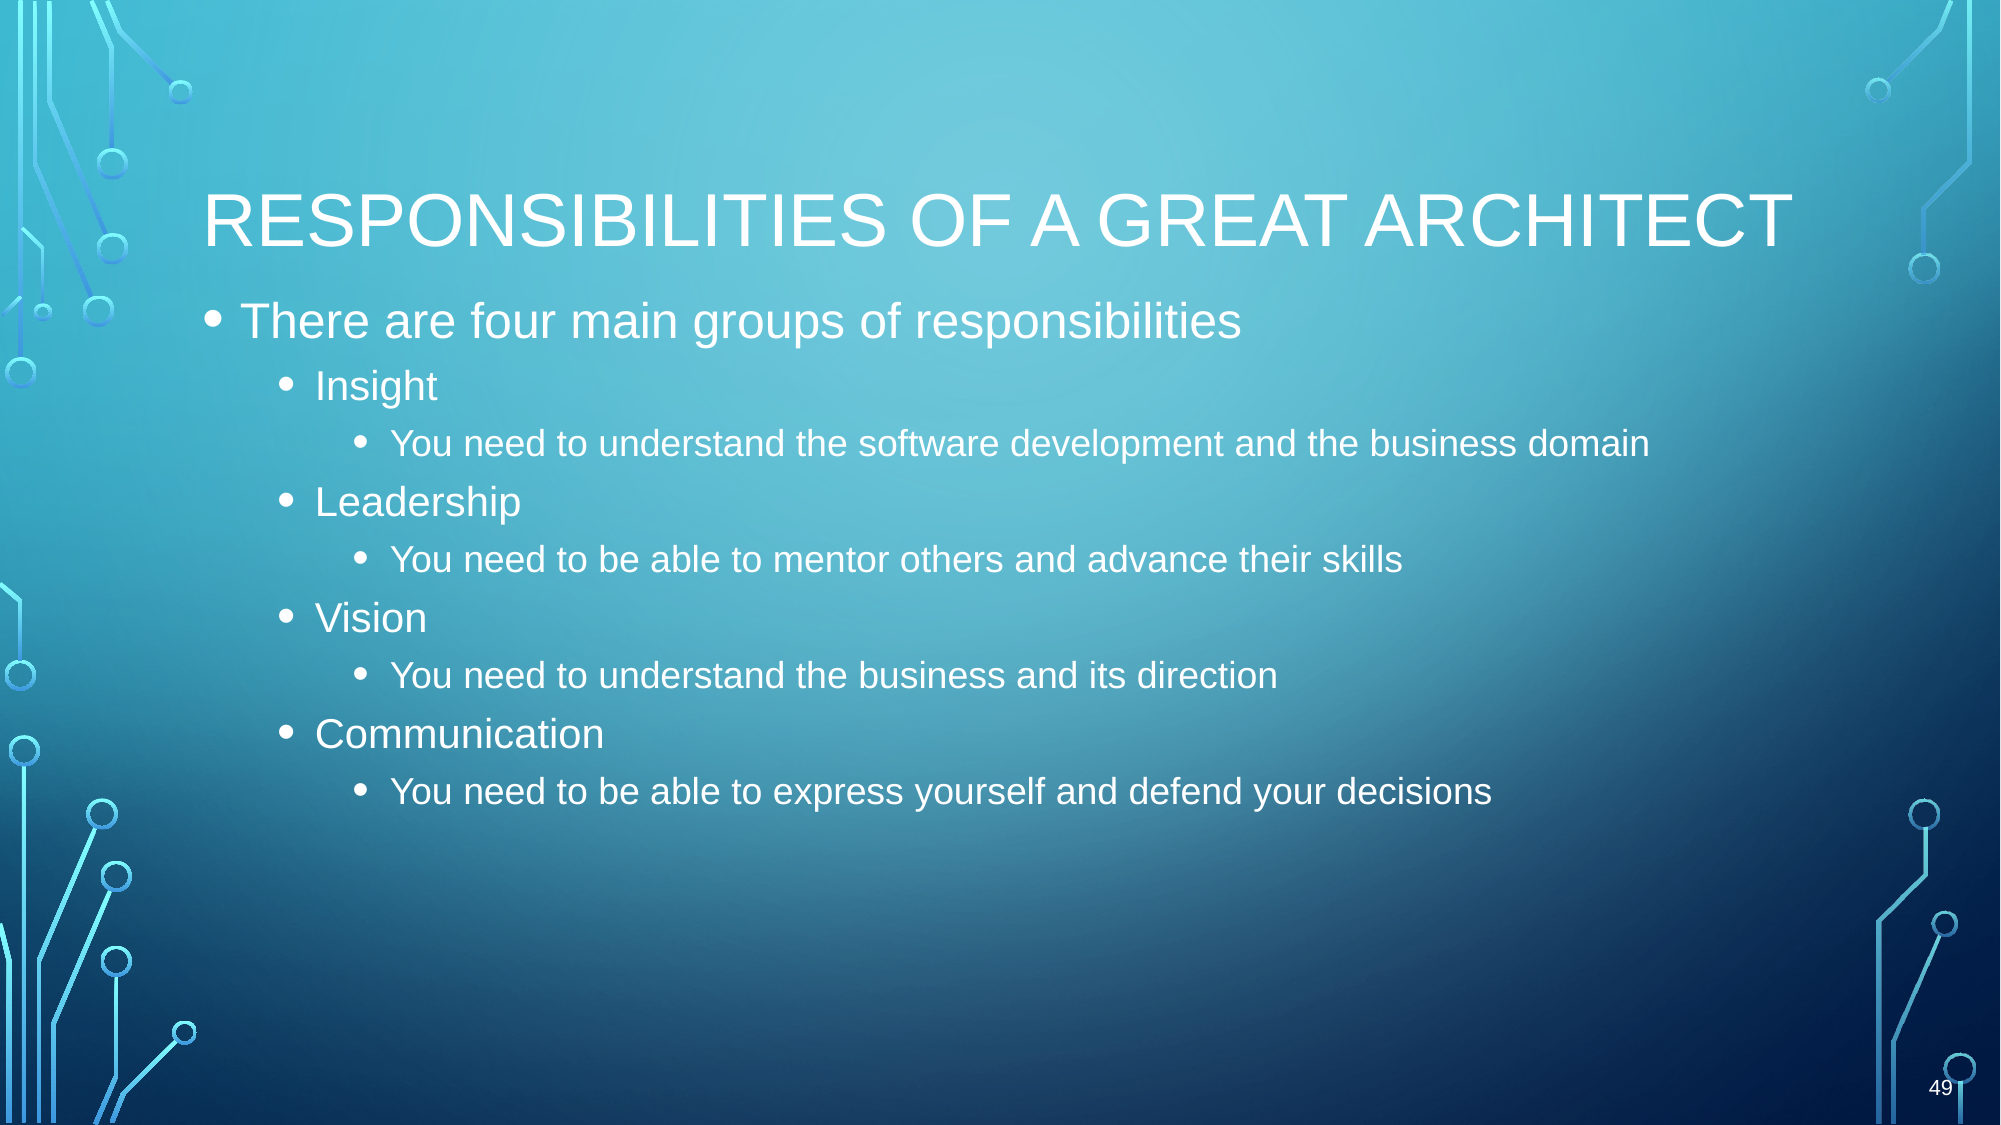

# Responsibilities of a great architect
There are four main groups of responsibilities
Insight
You need to understand the software development and the business domain
Leadership
You need to be able to mentor others and advance their skills
Vision
You need to understand the business and its direction
Communication
You need to be able to express yourself and defend your decisions
49